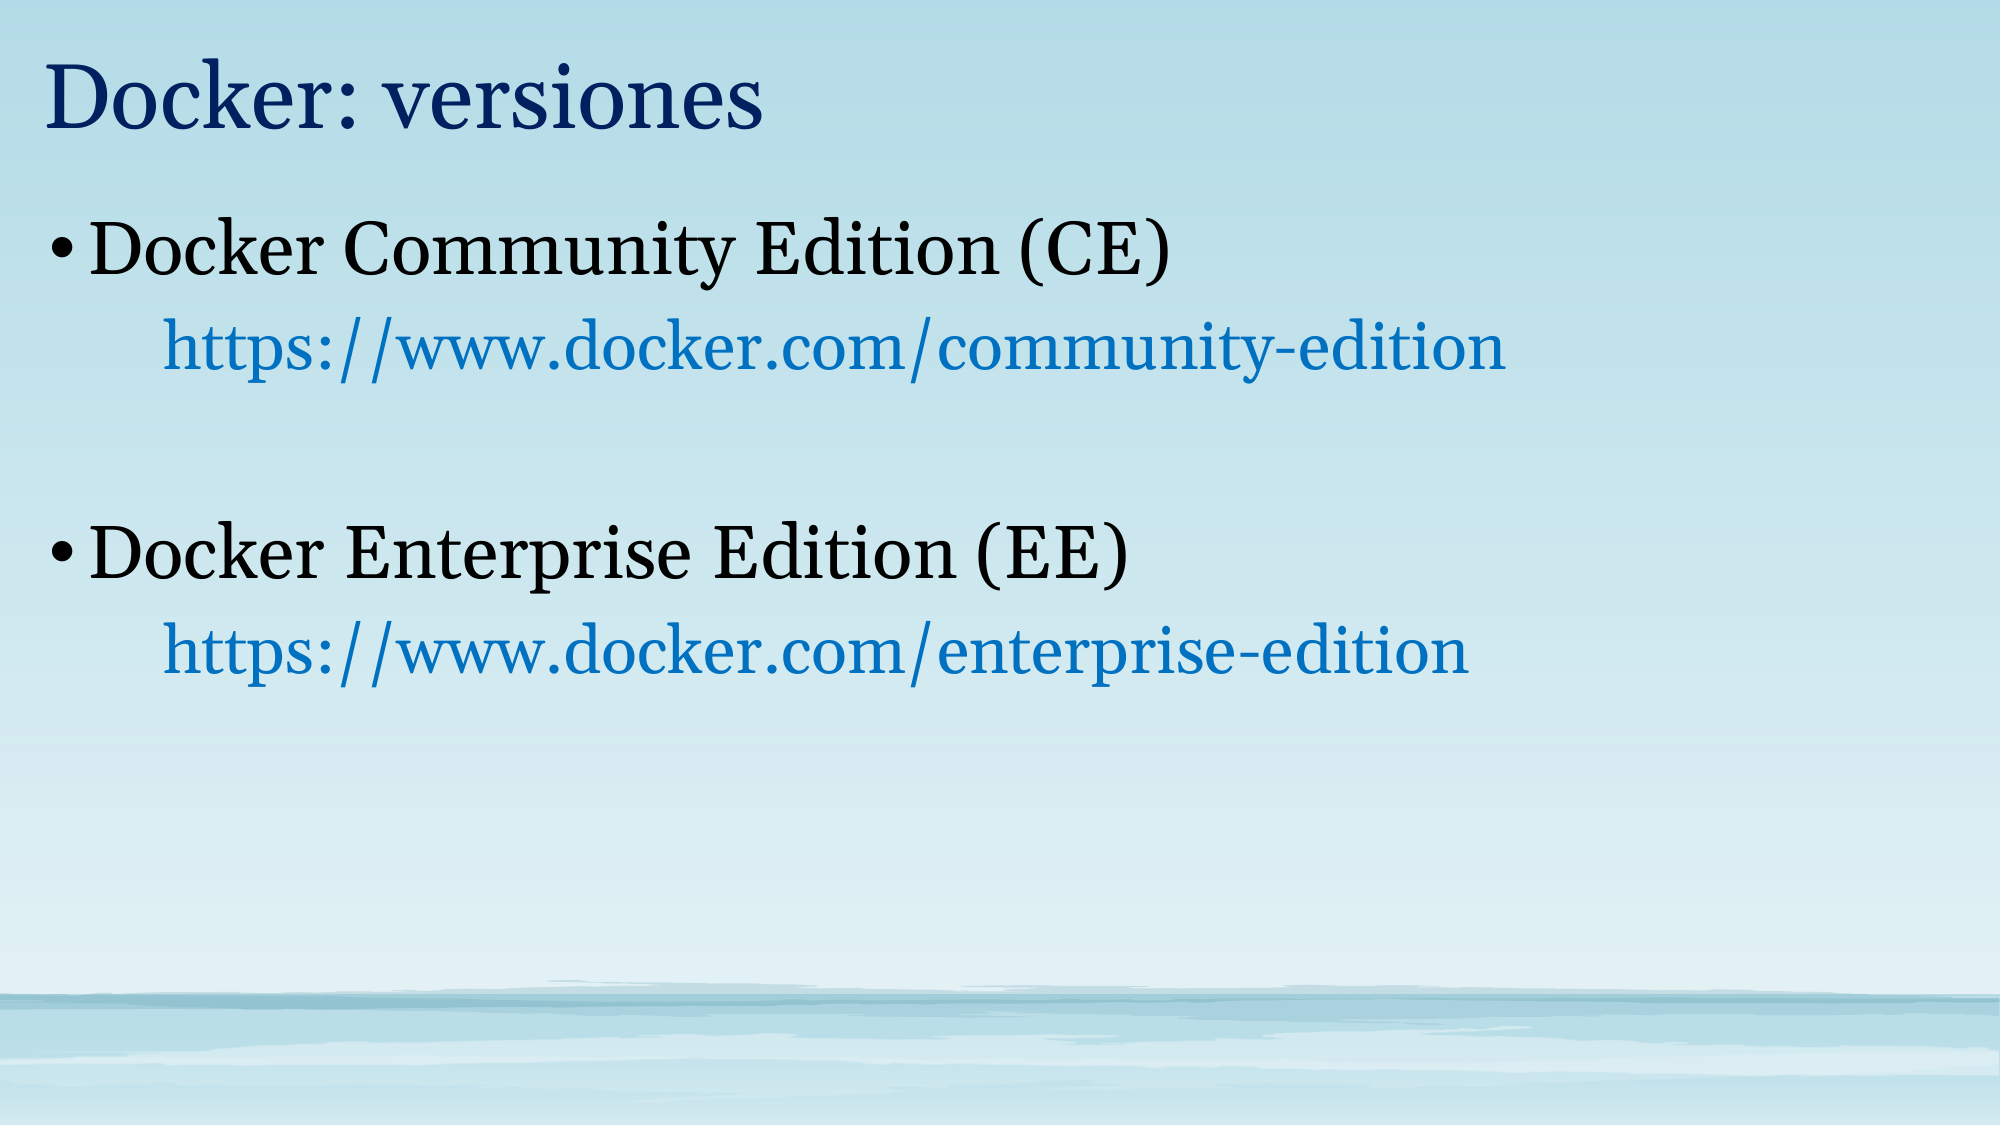

Docker: versiones
Docker Community Edition (CE)
https://www.docker.com/community-edition

Docker Enterprise Edition (EE)
https://www.docker.com/enterprise-edition